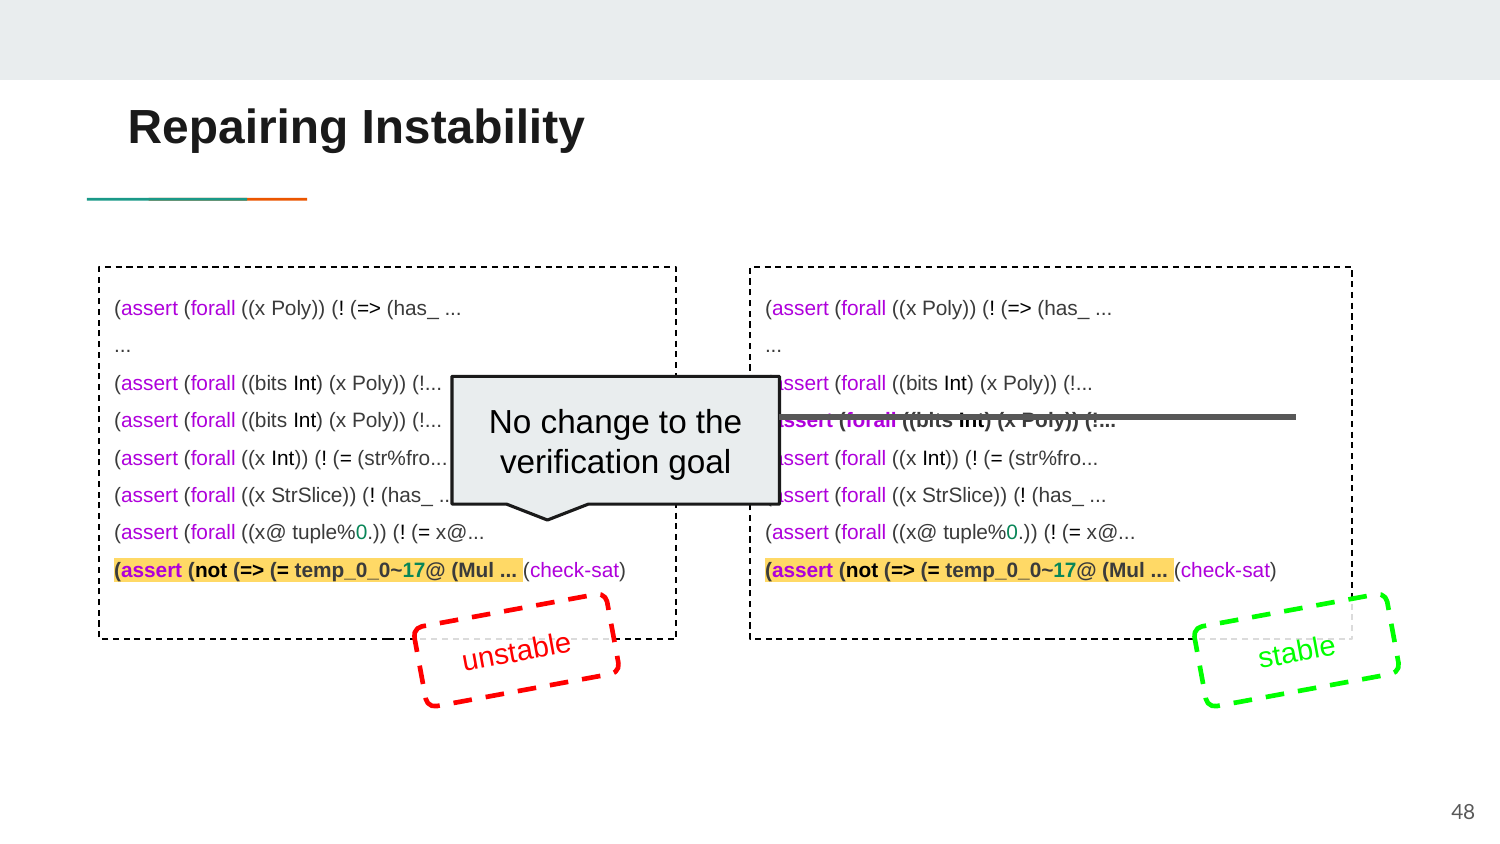

# Repairing Instability

(assert (forall ((x Poly)) (! (=> (has_ ...
...
(assert (forall ((bits Int) (x Poly)) (!...
(assert (forall ((bits Int) (x Poly)) (!...
(assert (forall ((x Int)) (! (= (str%fro...
(assert (forall ((x StrSlice)) (! (has_ ...
(assert (forall ((x@ tuple%0.)) (! (= x@...
(assert (not (=> (= temp_0_0~17@ (Mul ... (check-sat)

(assert (forall ((x Poly)) (! (=> (has_ ...
...
(assert (forall ((bits Int) (x Poly)) (!...
(assert (forall ((bits Int) (x Poly)) (!...
(assert (forall ((x Int)) (! (= (str%fro...
(assert (forall ((x StrSlice)) (! (has_ ...
(assert (forall ((x@ tuple%0.)) (! (= x@...
(assert (not (=> (= temp_0_0~17@ (Mul ... (check-sat)

No change to the verification goal
unstable
stable
48